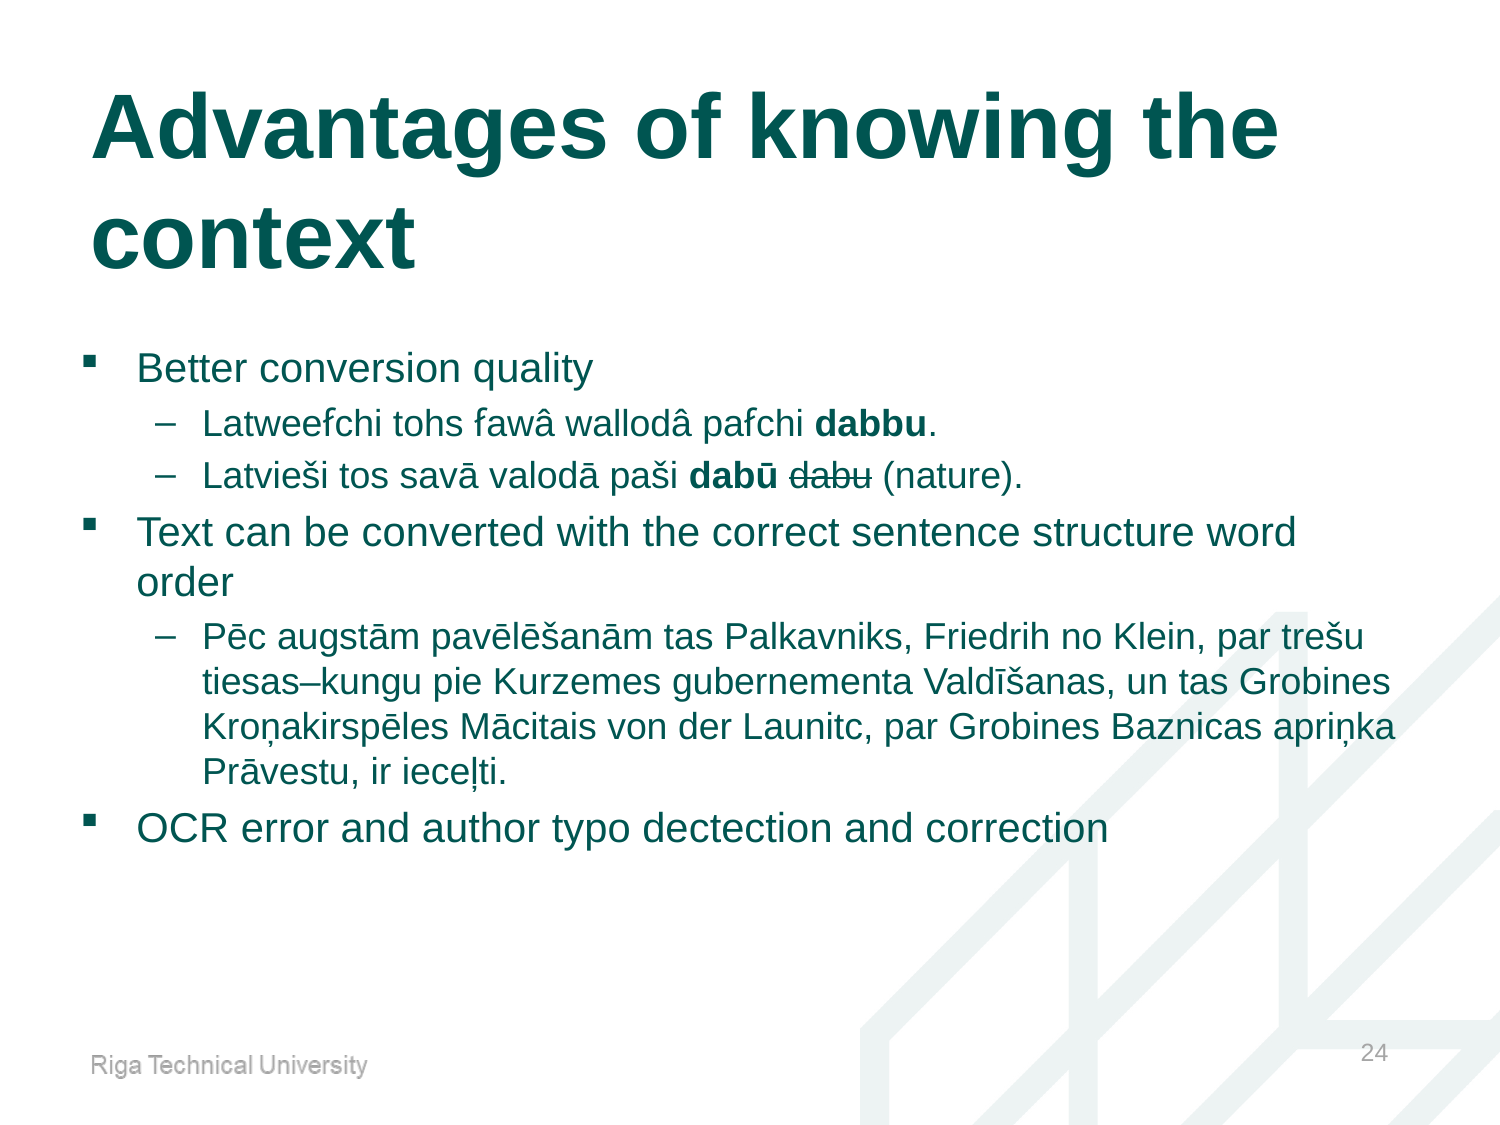

# Advantages of knowing the context
Better conversion quality
Latweeẜchi tohs ẜawâ wallodâ paẜchi dabbu.
Latvieši tos savā valodā paši dabū dabu (nature).
Text can be converted with the correct sentence structure word order
Pēc augstām pavēlēšanām tas Palkavniks, Friedrih no Klein, par trešu tiesas–kungu pie Kurzemes gubernementa Valdīšanas, un tas Grobines Kroņakirspēles Mācitais von der Launitc, par Grobines Baznicas apriņka Prāvestu, ir ieceļti.
OCR error and author typo dectection and correction